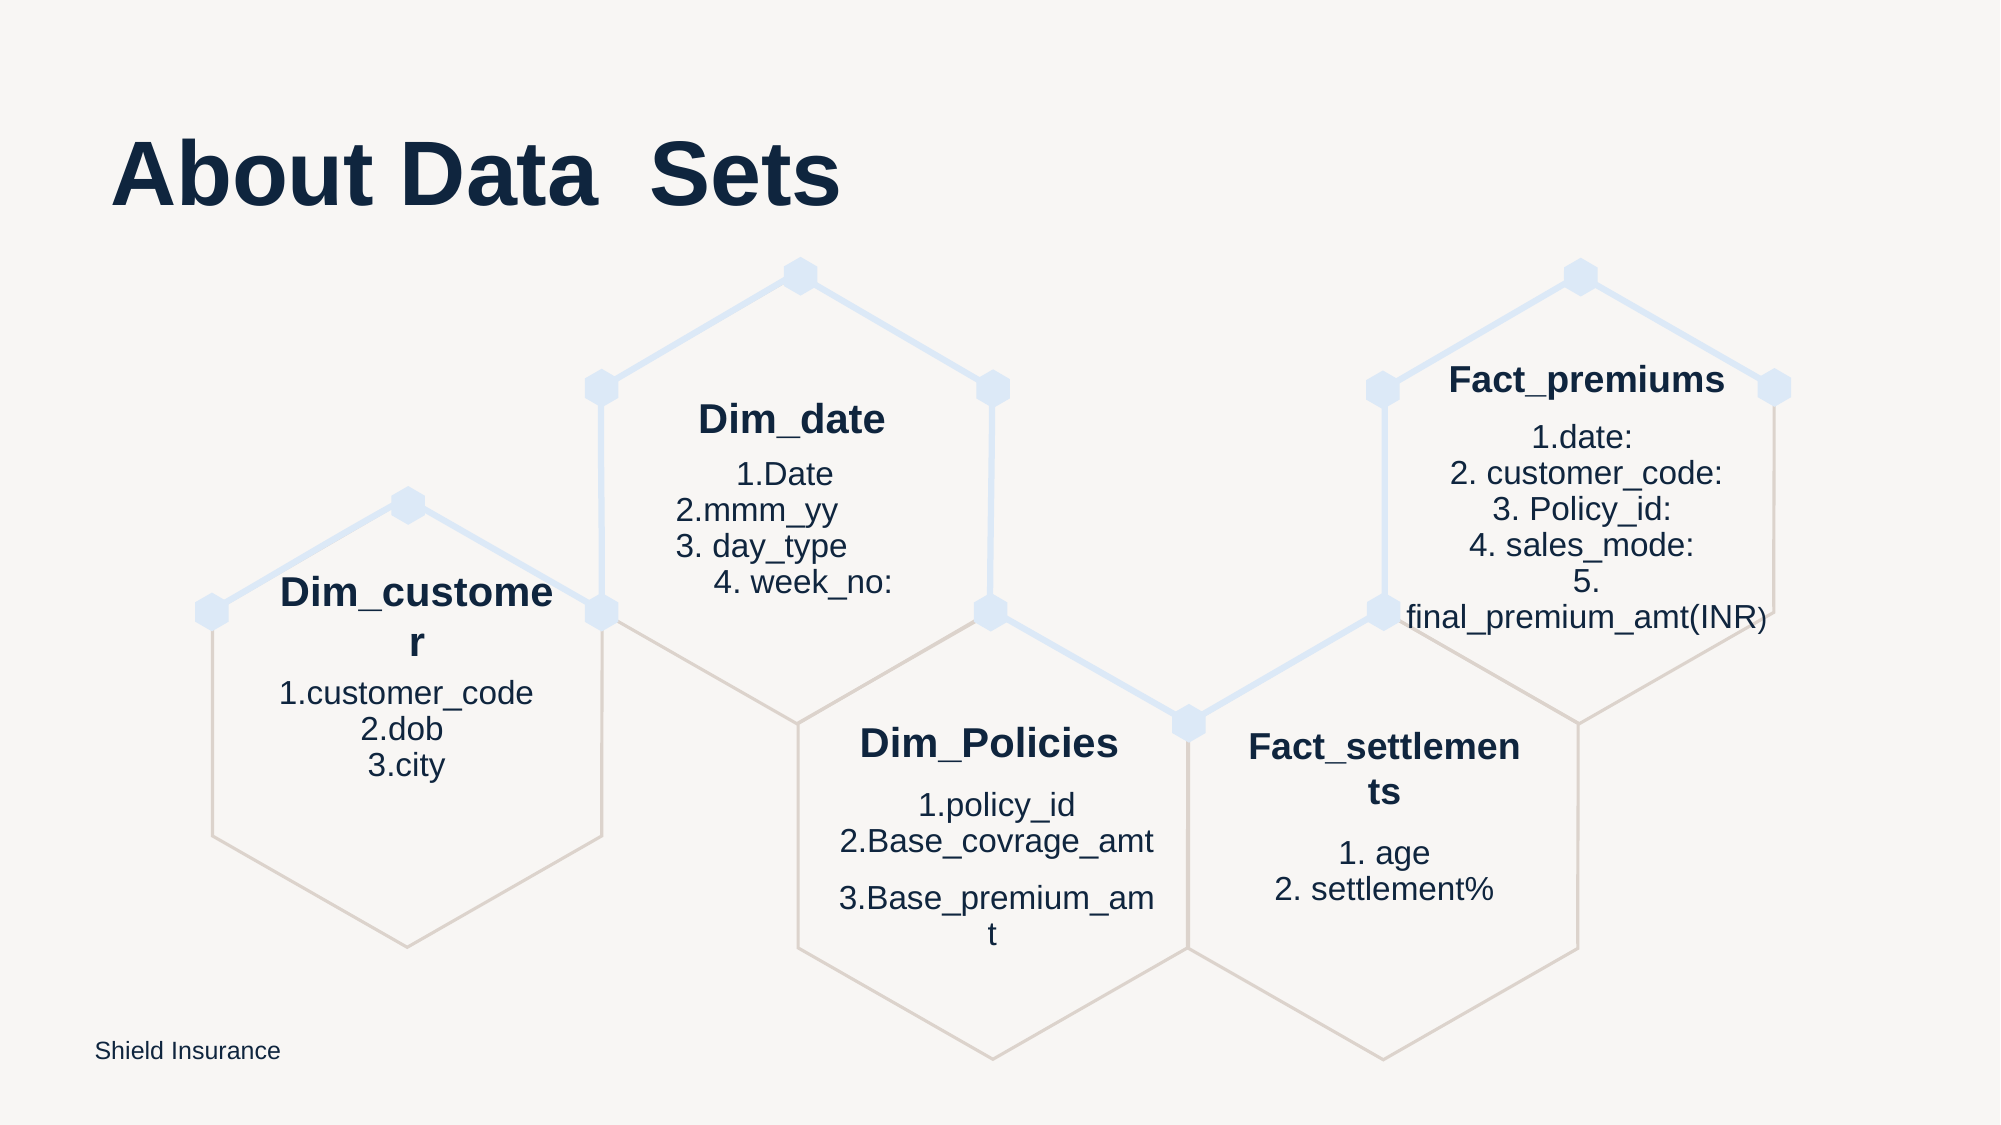

# About Data  Sets
Fact_premiums
Dim_date
1.date:
2. customer_code:
3. Policy_id:
4. sales_mode:
5. final_premium_amt(INR)
1.Date     2.mmm_yy           3. day_type          4. week_no:
Dim_customer
1.customer_code
2.dob
3.city
Dim_Policies
Fact_settlements
1.policy_id 2.Base_covrage_amt
3.Base_premium_amt
1. age
2. settlement%
Shield Insurance